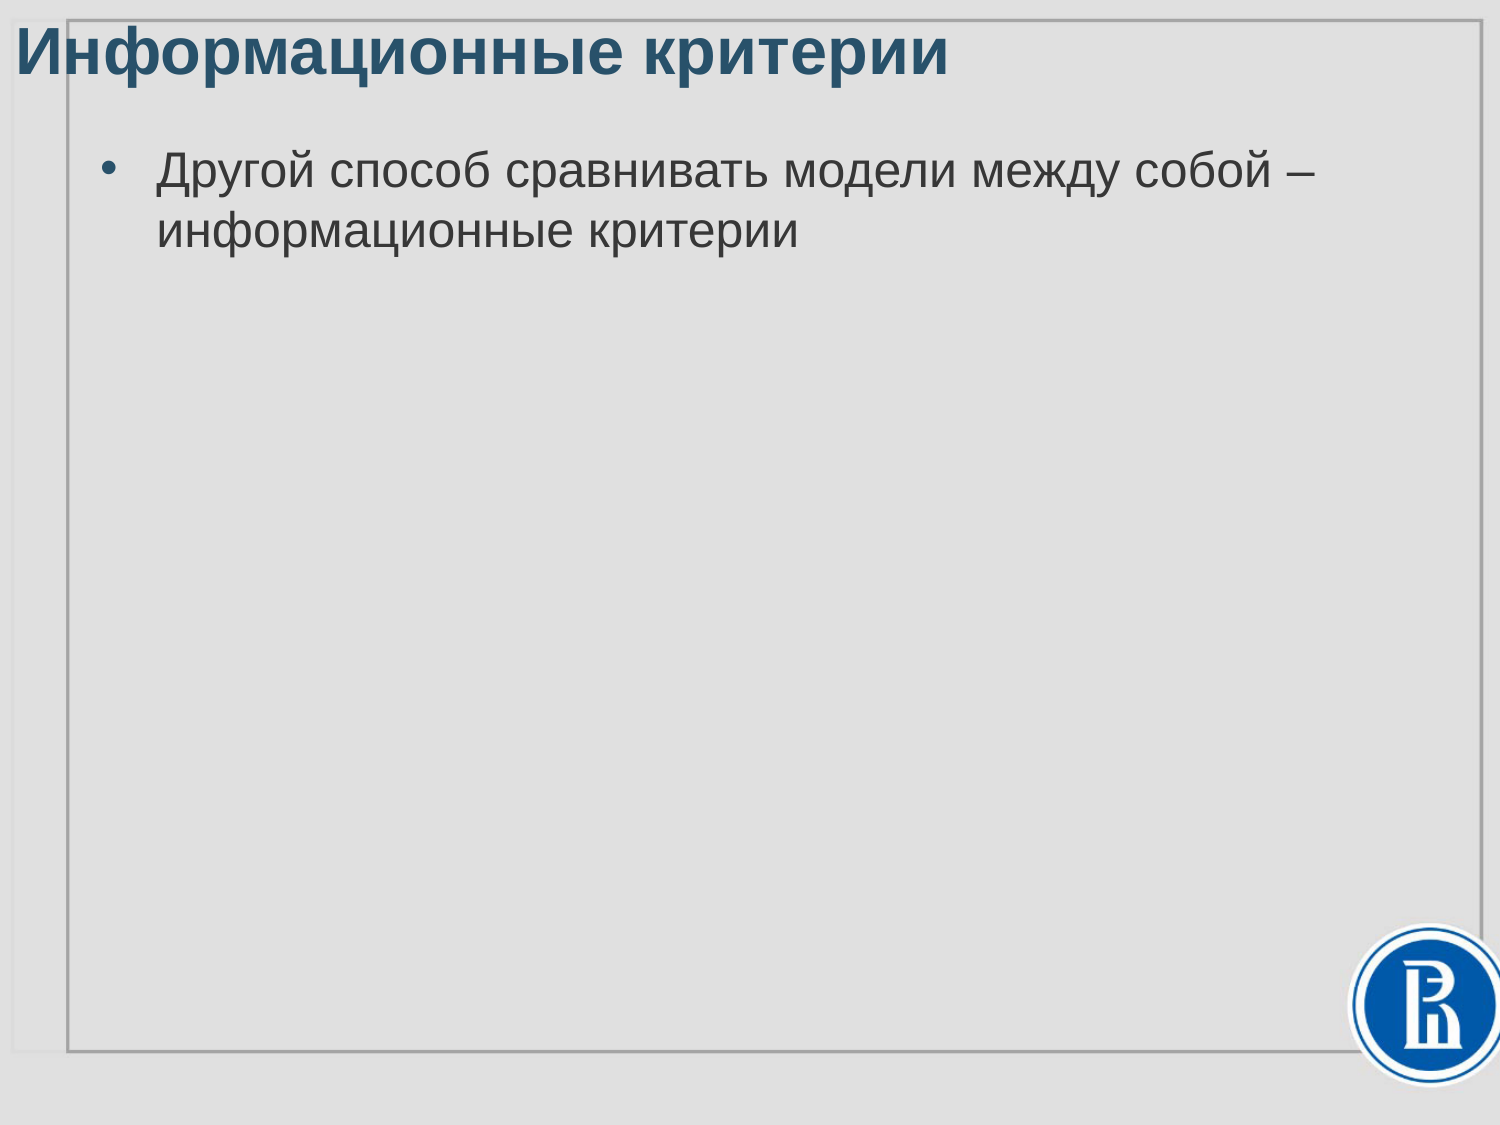

Информационные критерии
Другой способ сравнивать модели между собой – информационные критерии